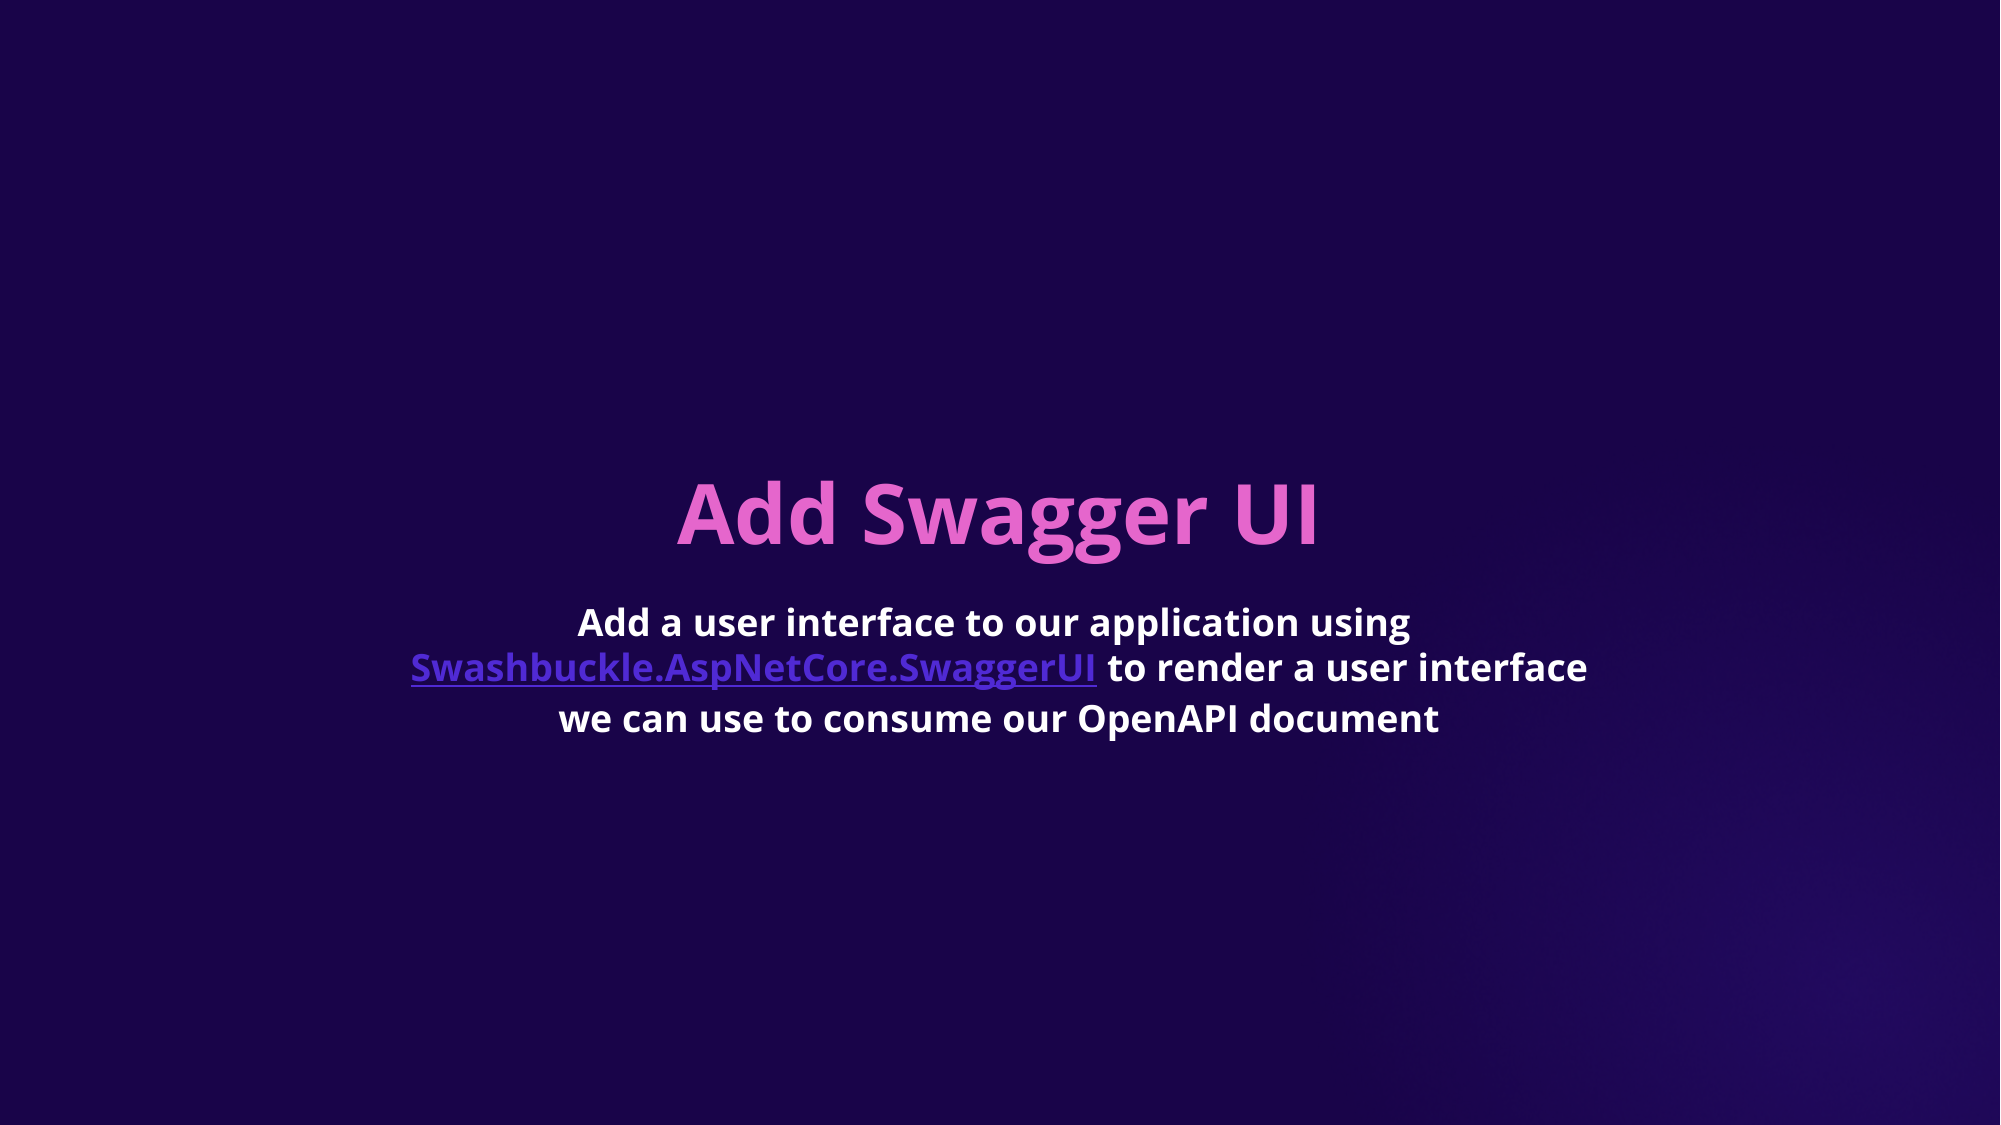

# Add Swagger UI
Add a user interface to our application using Swashbuckle.AspNetCore.SwaggerUI to render a user interface we can use to consume our OpenAPI document